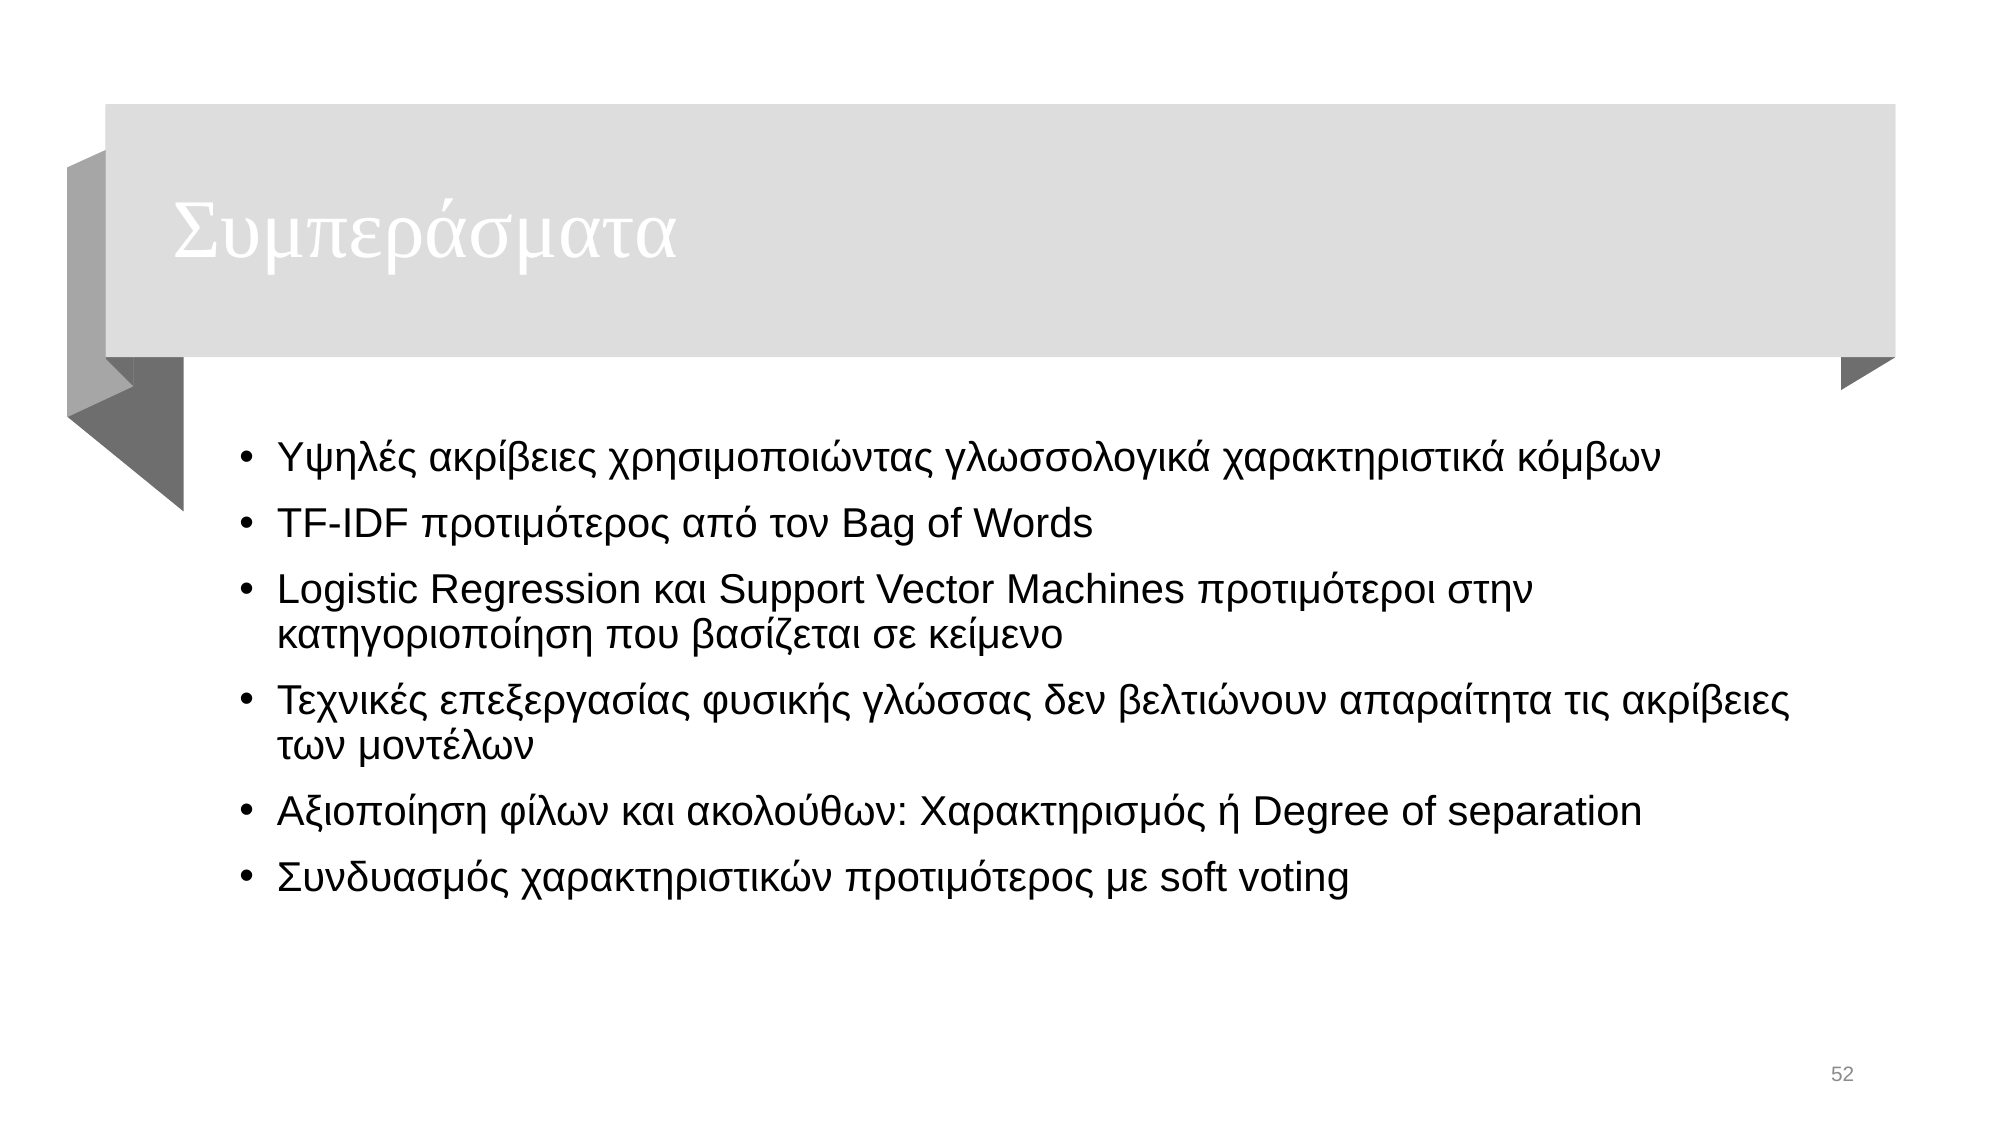

# Συμπεράσματα

Υψηλές ακρίβειες χρησιμοποιώντας γλωσσολογικά χαρακτηριστικά κόμβων
TF-IDF προτιμότερος από τον Bag of Words
Logistic Regression και Support Vector Machines προτιμότεροι στην κατηγοριοποίηση που βασίζεται σε κείμενο
Τεχνικές επεξεργασίας φυσικής γλώσσας δεν βελτιώνουν απαραίτητα τις ακρίβειες των μοντέλων
Αξιοποίηση φίλων και ακολούθων: Xαρακτηρισμός ή Degree of separation
Συνδυασμός χαρακτηριστικών προτιμότερος με soft voting

52